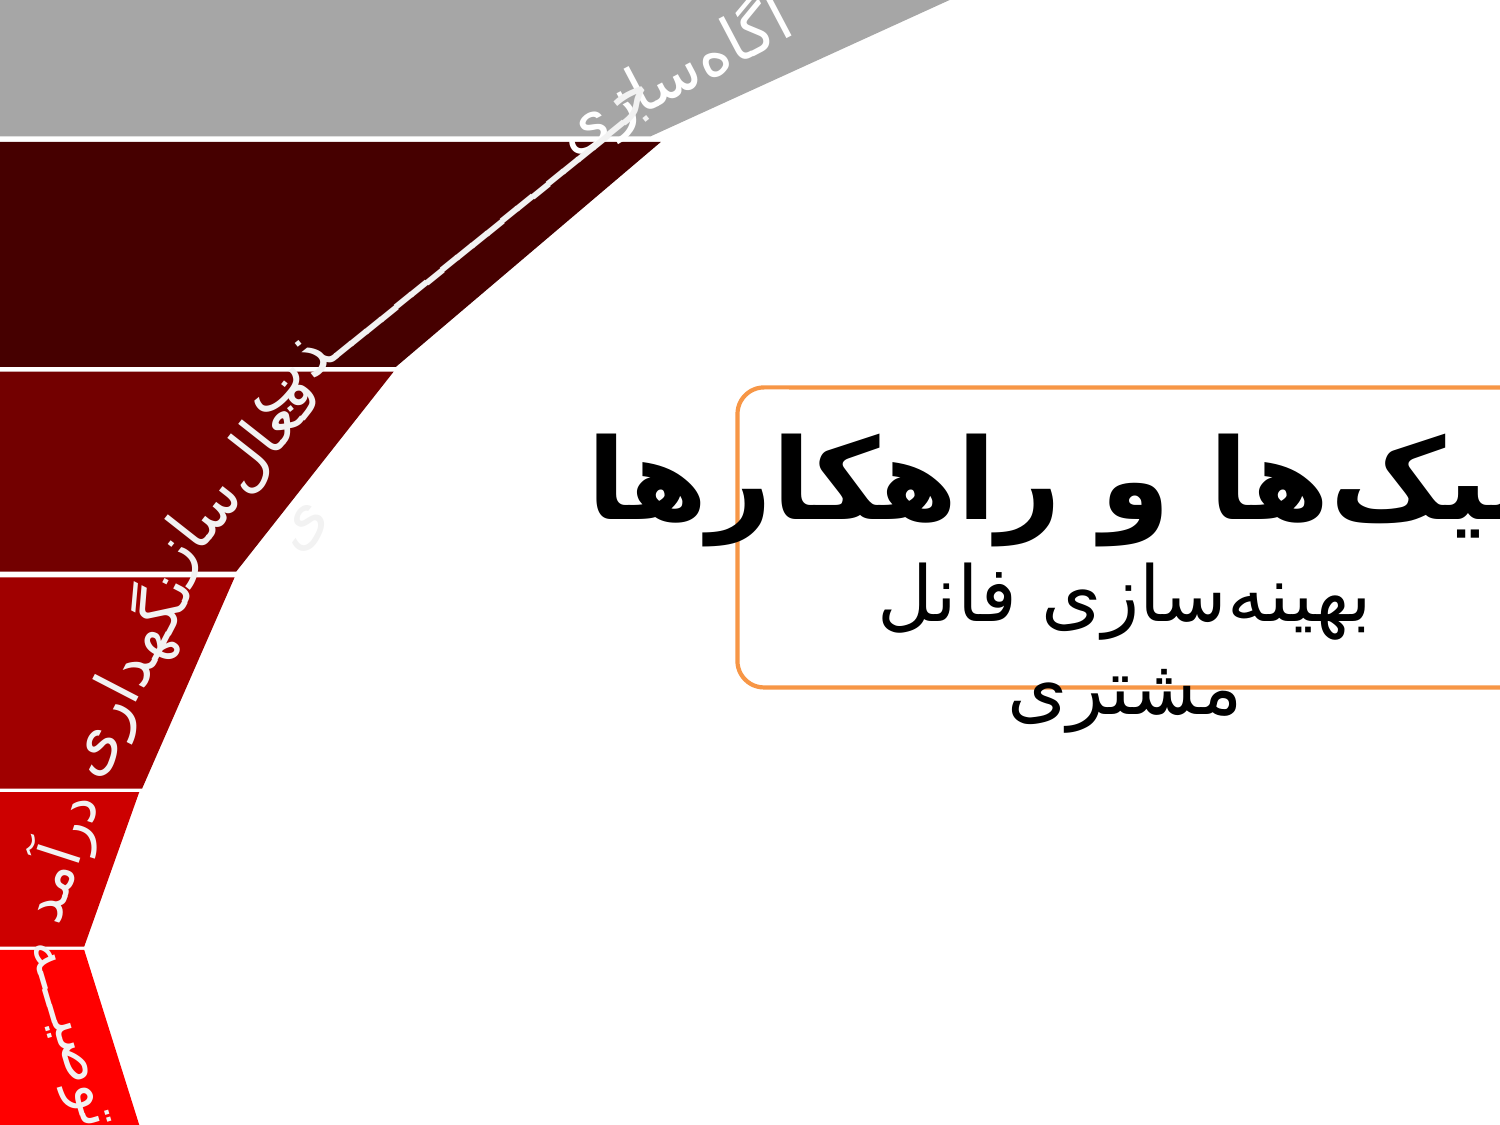

آگاه‌سازی

جـــــــــــــــــــذب

تکنیک‌ها و راهکارها
فعال‌سازی
بهینه‌سازی فانل مشتری

نگهداری

درآمد

توصیـــه